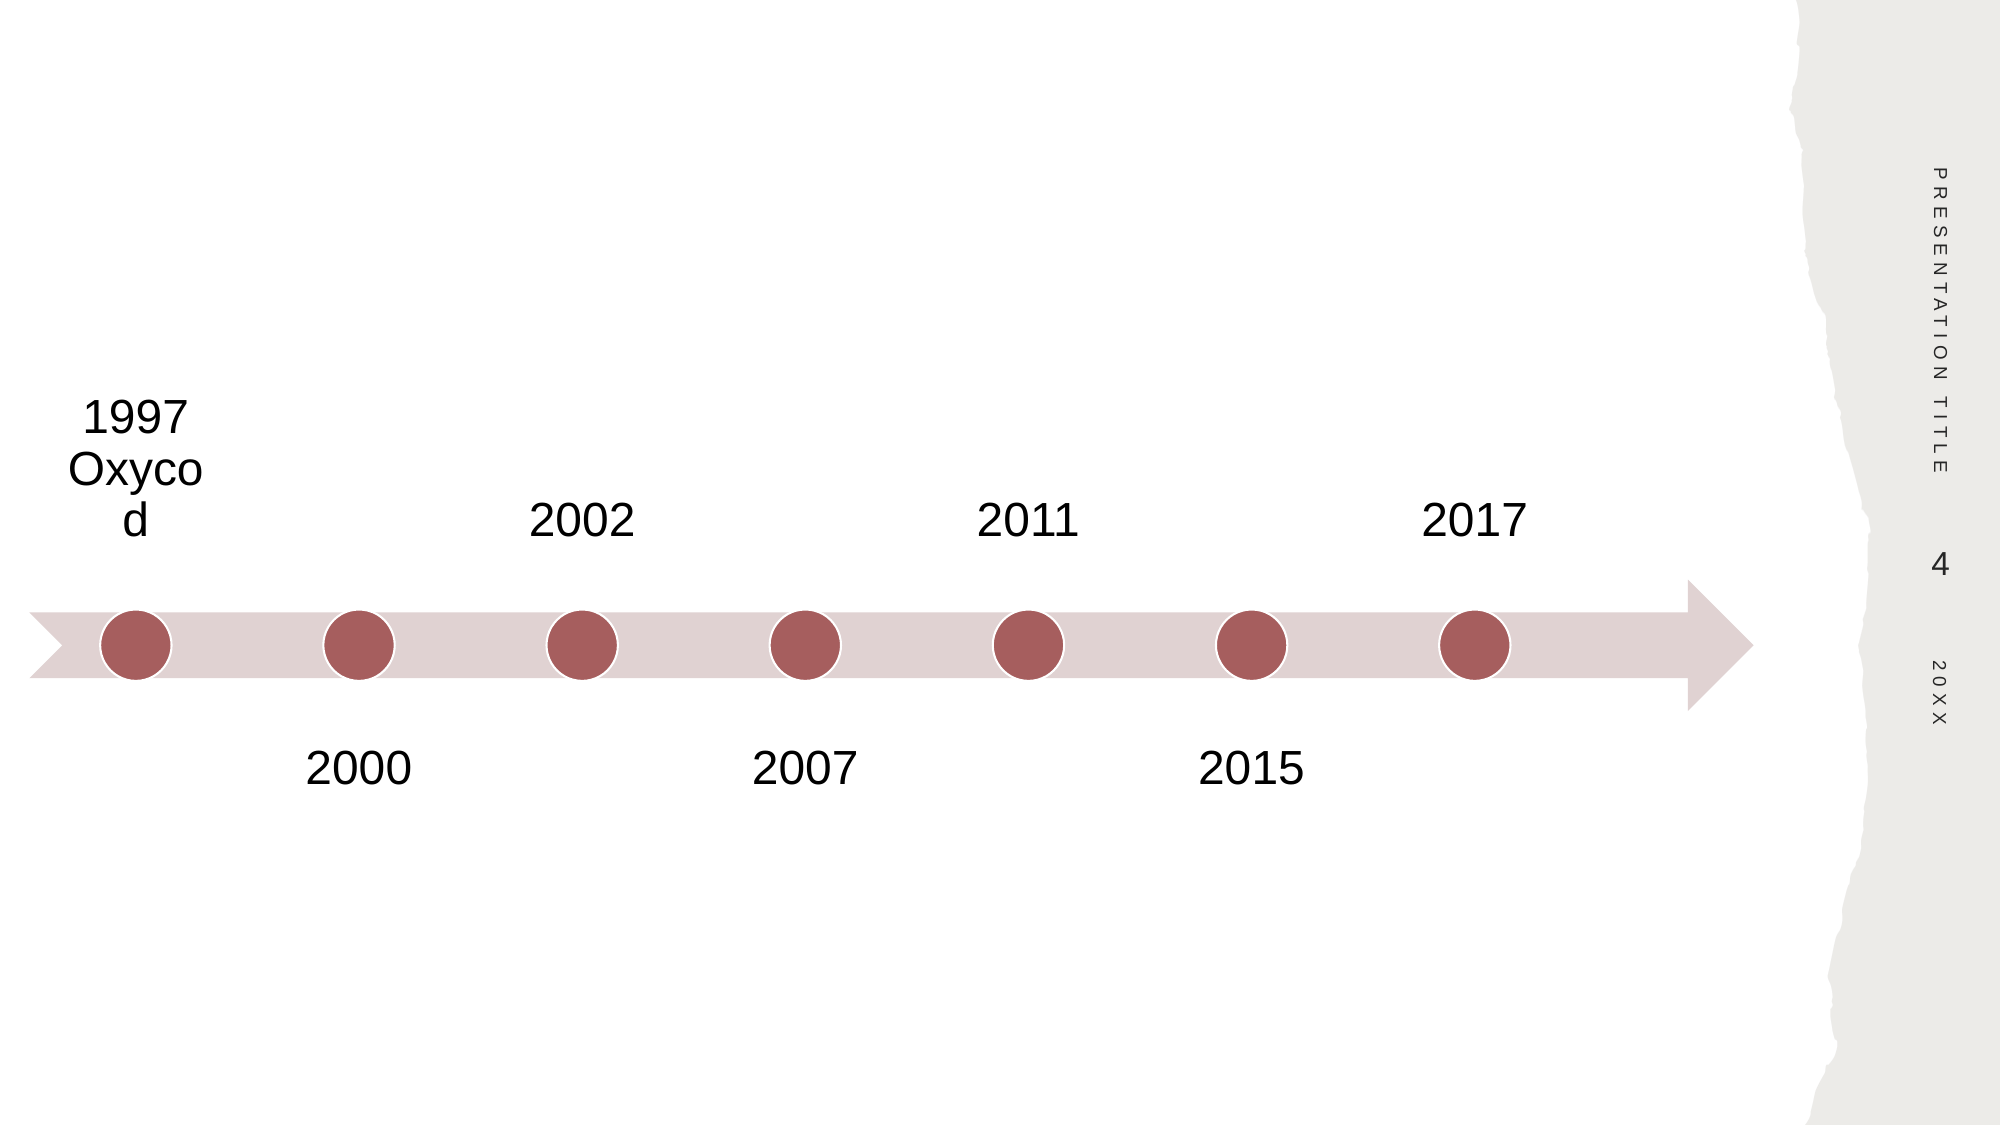

#
PRESENTATION TITLE
1997 Oxycod
2000
2002
2007
2011
2015
2017
4
20XX